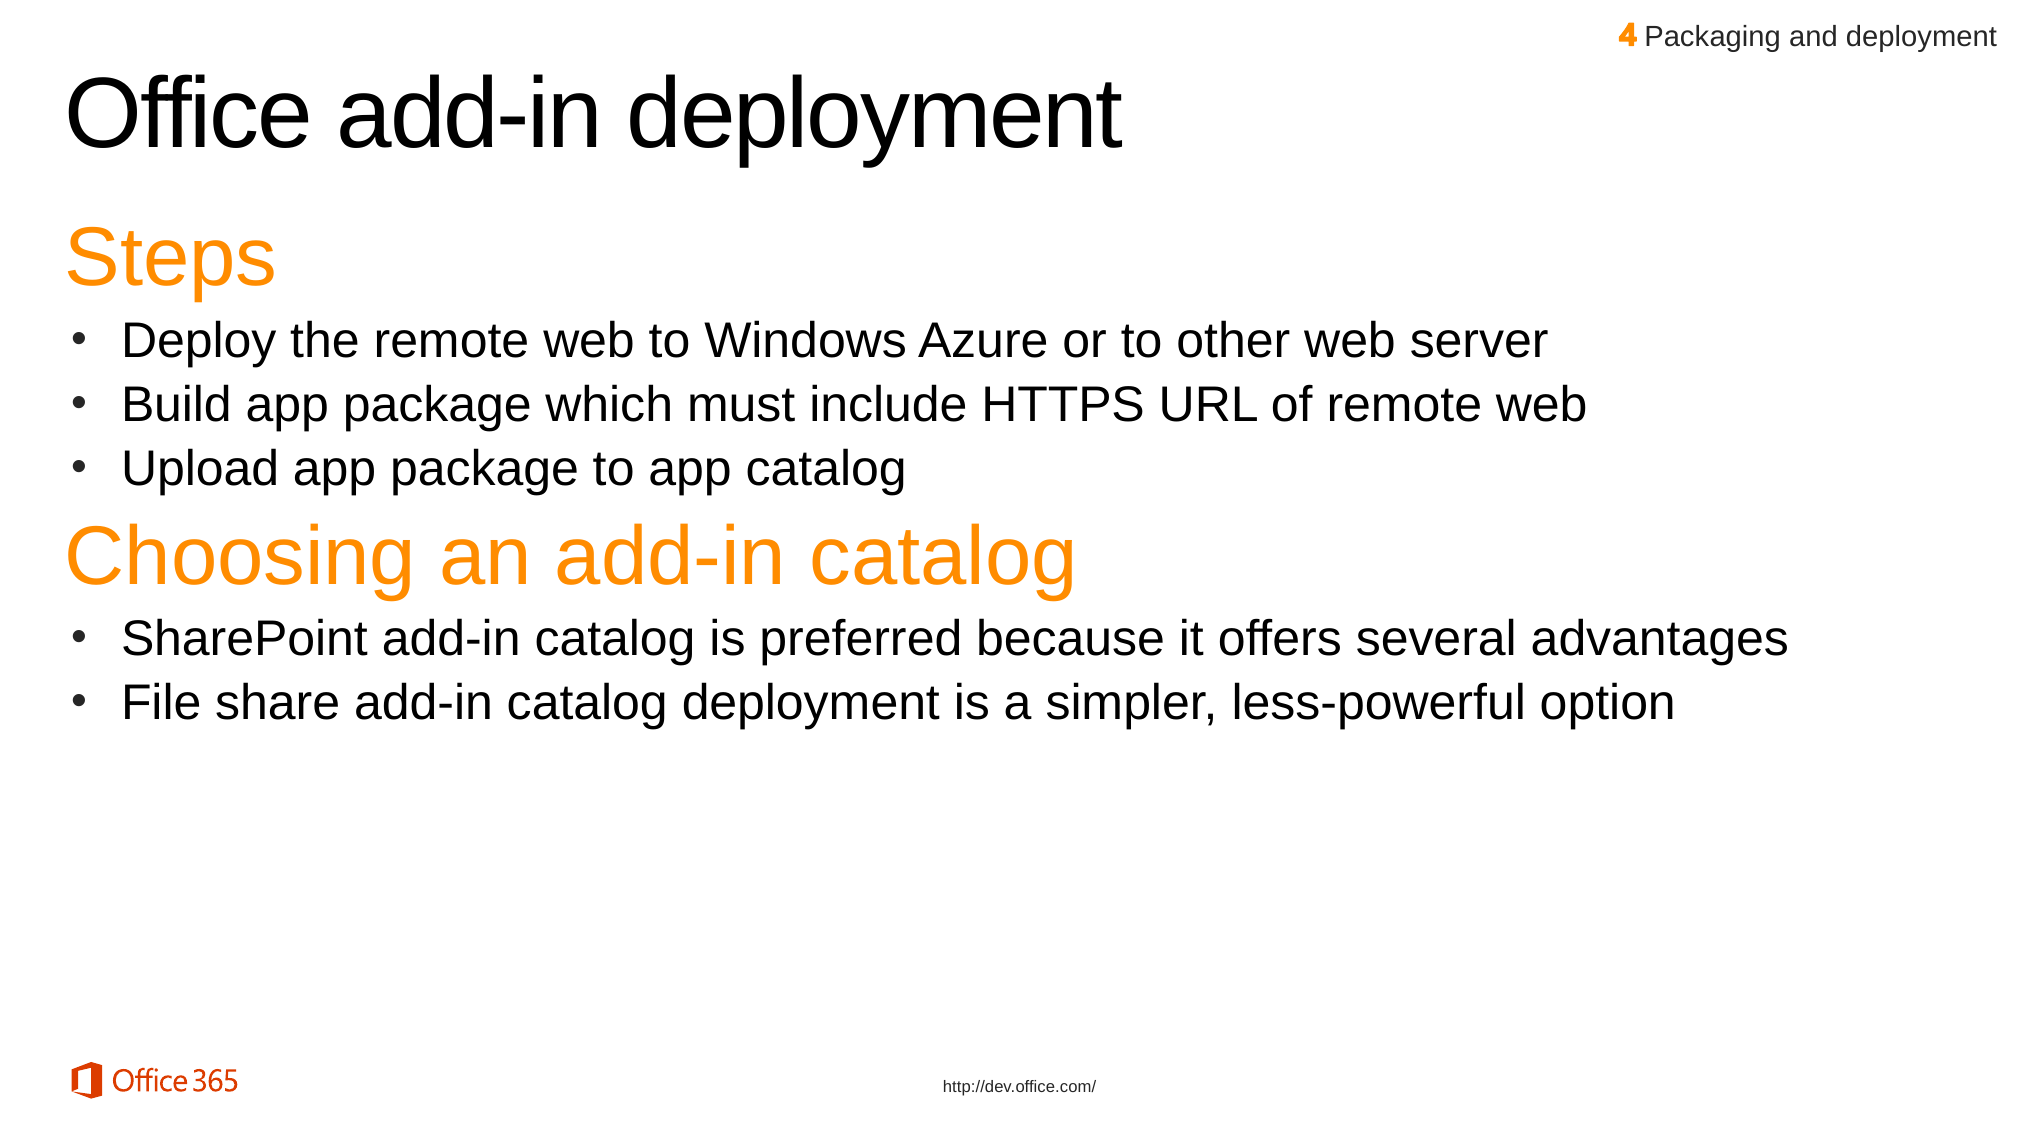

Packaging and deployment

# Office add-in deployment
Steps
Deploy the remote web to Windows Azure or to other web server
Build app package which must include HTTPS URL of remote web
Upload app package to app catalog
Choosing an add-in catalog
SharePoint add-in catalog is preferred because it offers several advantages
File share add-in catalog deployment is a simpler, less-powerful option